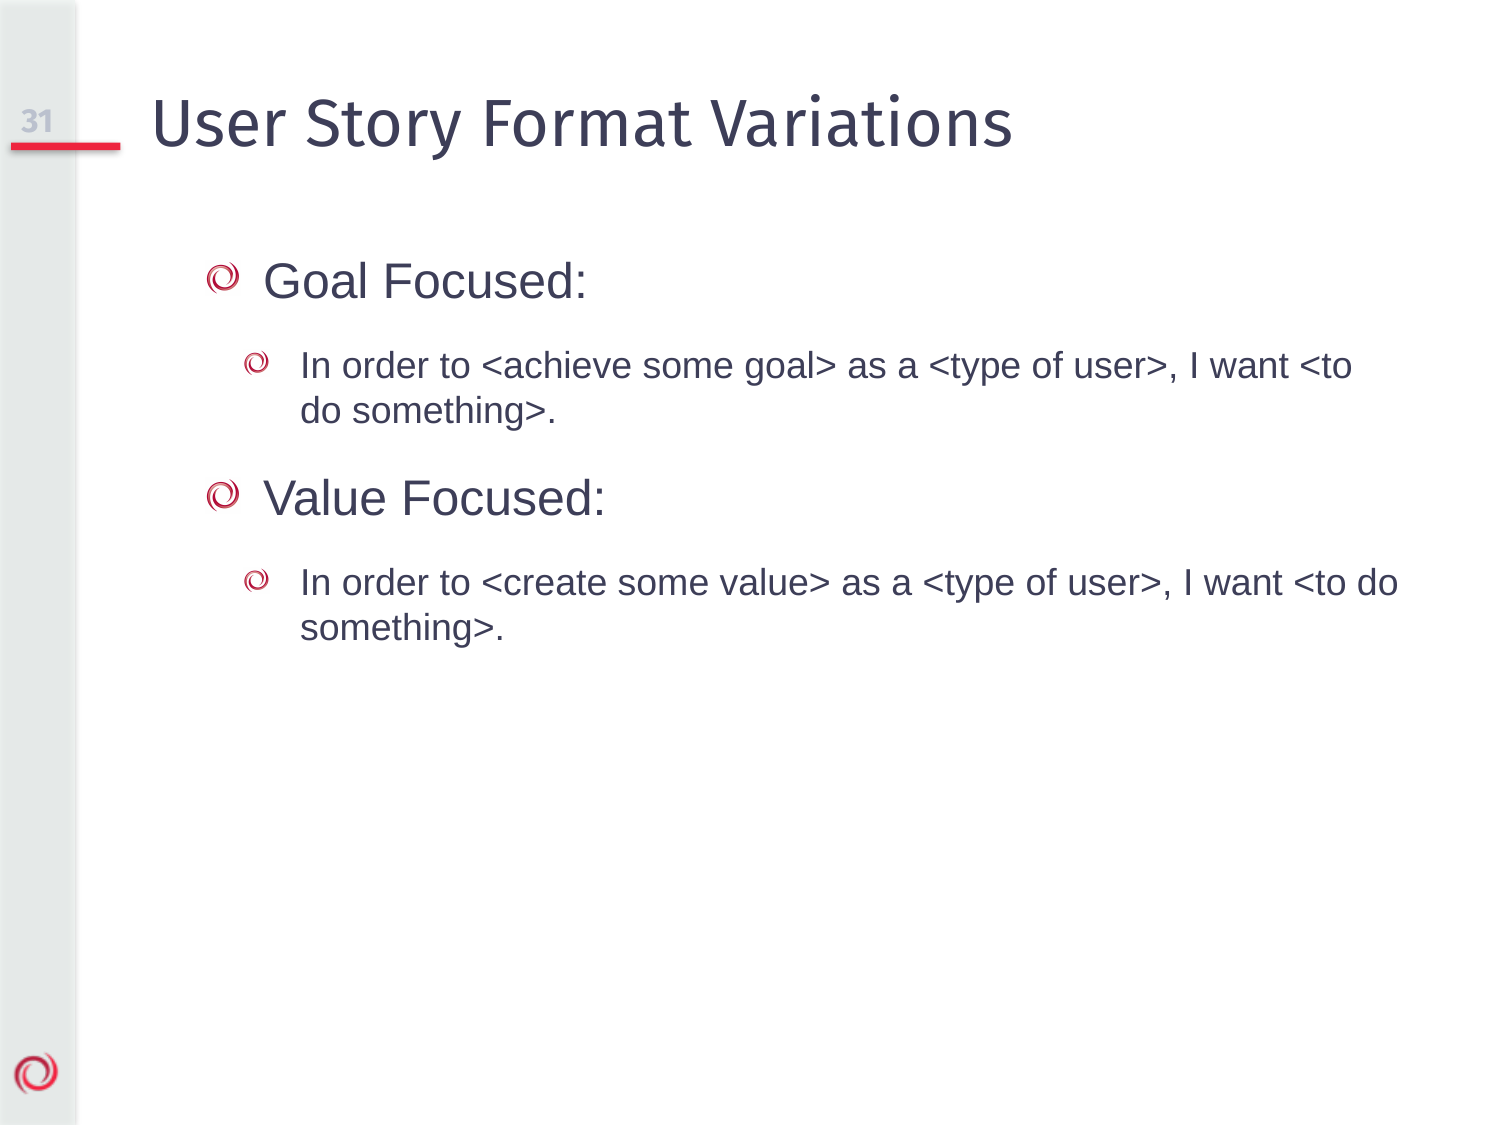

User Story Format Variations
31
Goal Focused:
In order to <achieve some goal> as a <type of user>, I want <to do something>.
Value Focused:
In order to <create some value> as a <type of user>, I want <to do something>.